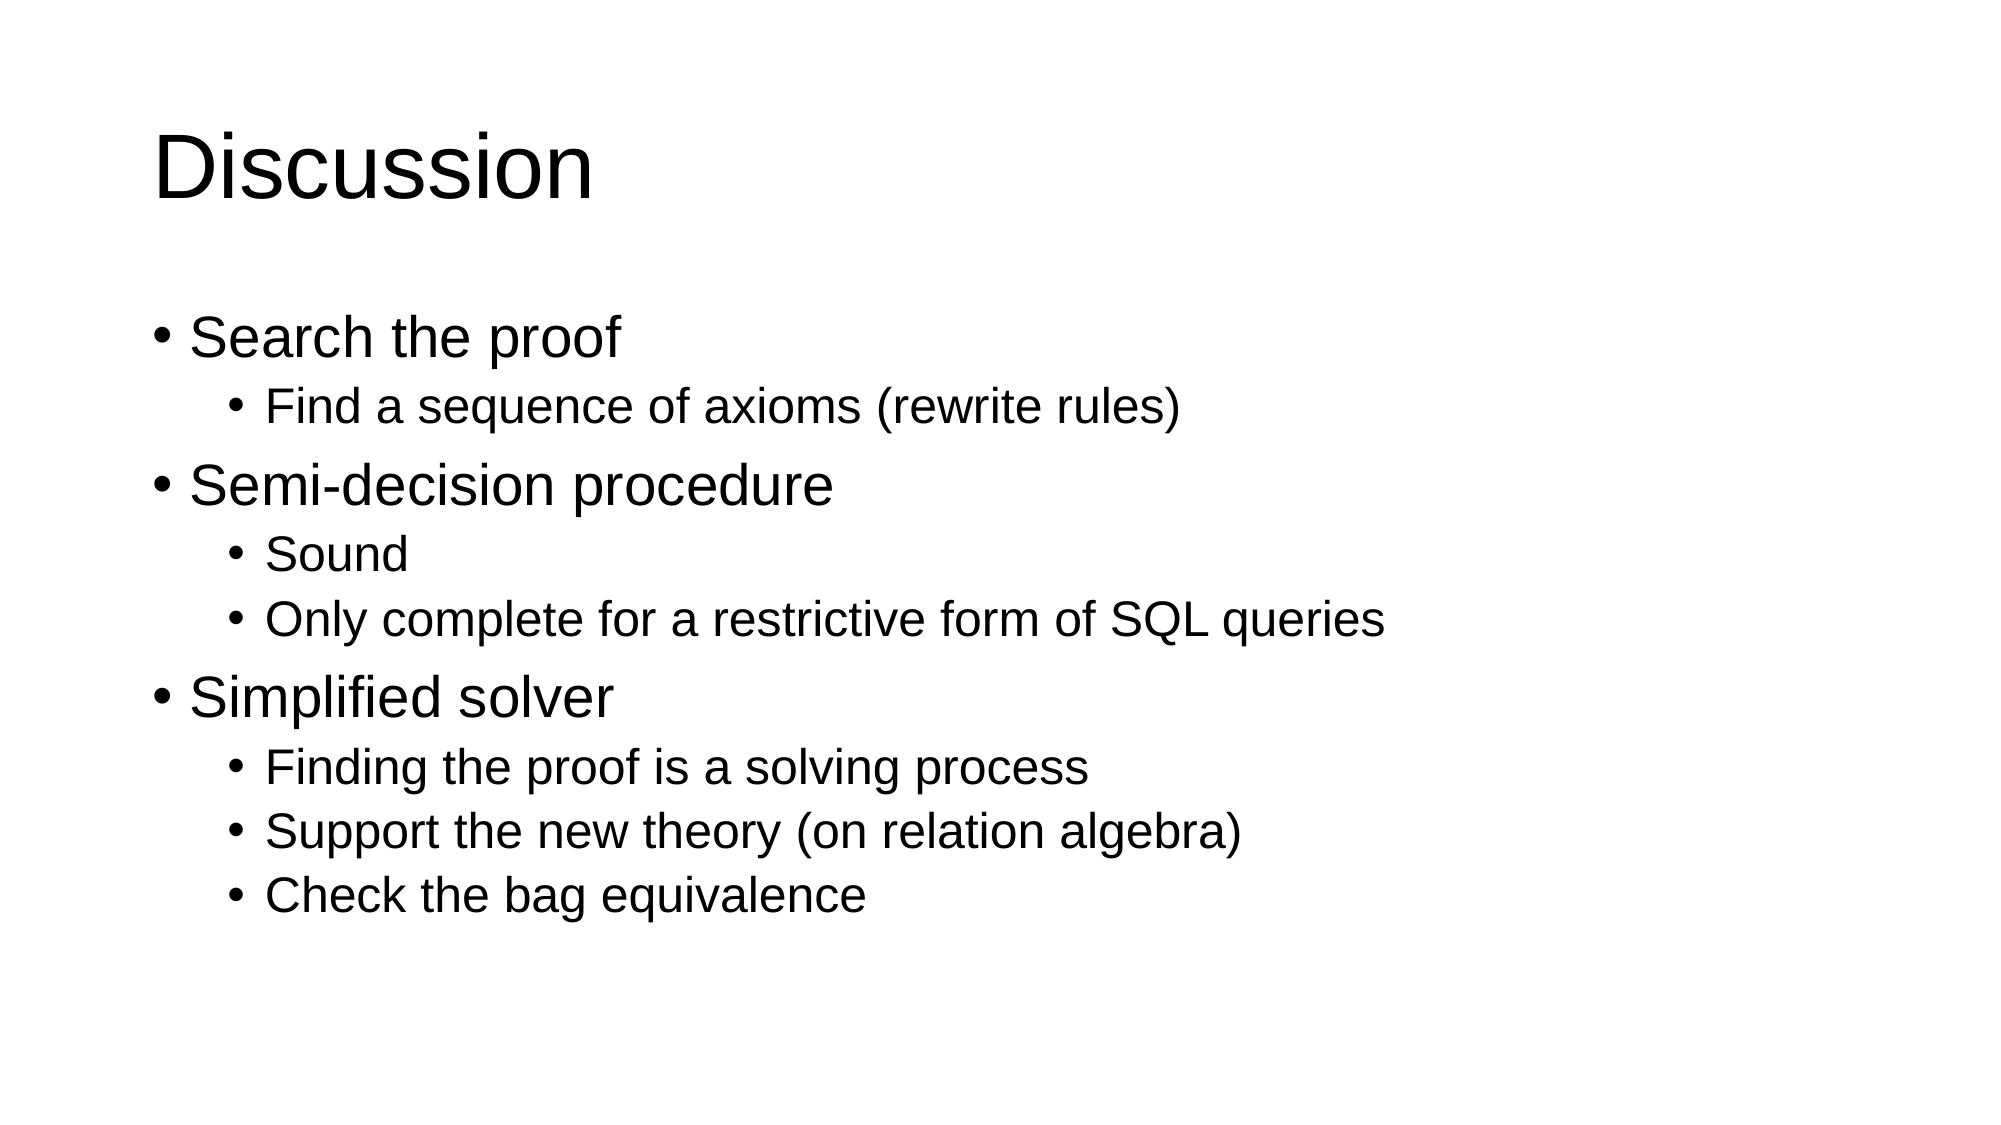

# Discussion
Search the proof
Find a sequence of axioms (rewrite rules)
Semi-decision procedure
Sound
Only complete for a restrictive form of SQL queries
Simplified solver
Finding the proof is a solving process
Support the new theory (on relation algebra)
Check the bag equivalence